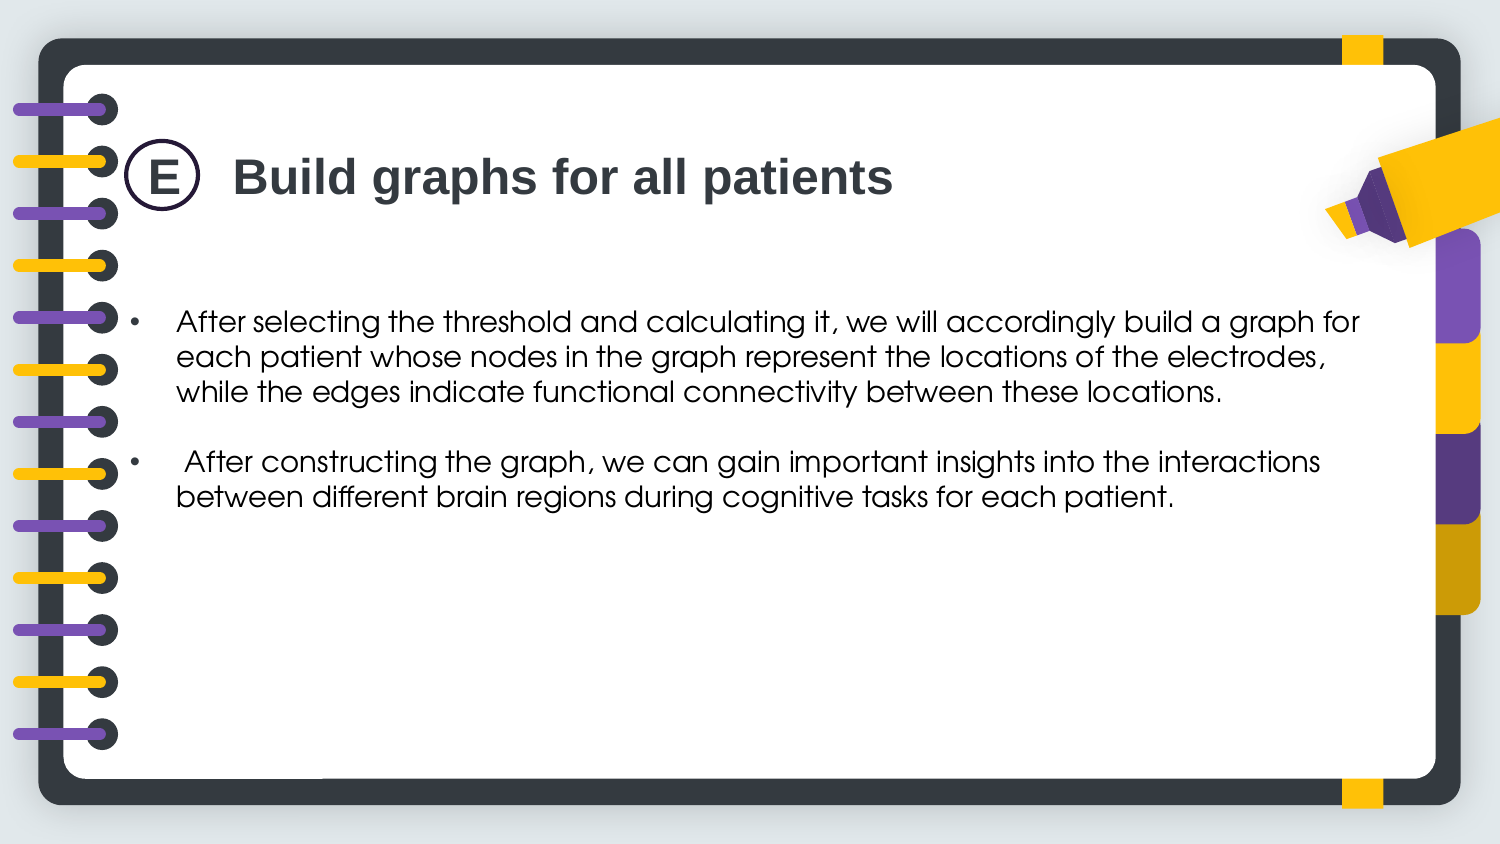

E

Build graphs for all patients
After selecting the threshold and calculating it, we will accordingly build a graph for each patient whose nodes in the graph represent the locations of the electrodes, while the edges indicate functional connectivity between these locations.

 After constructing the graph, we can gain important insights into the interactions between different brain regions during cognitive tasks for each patient.